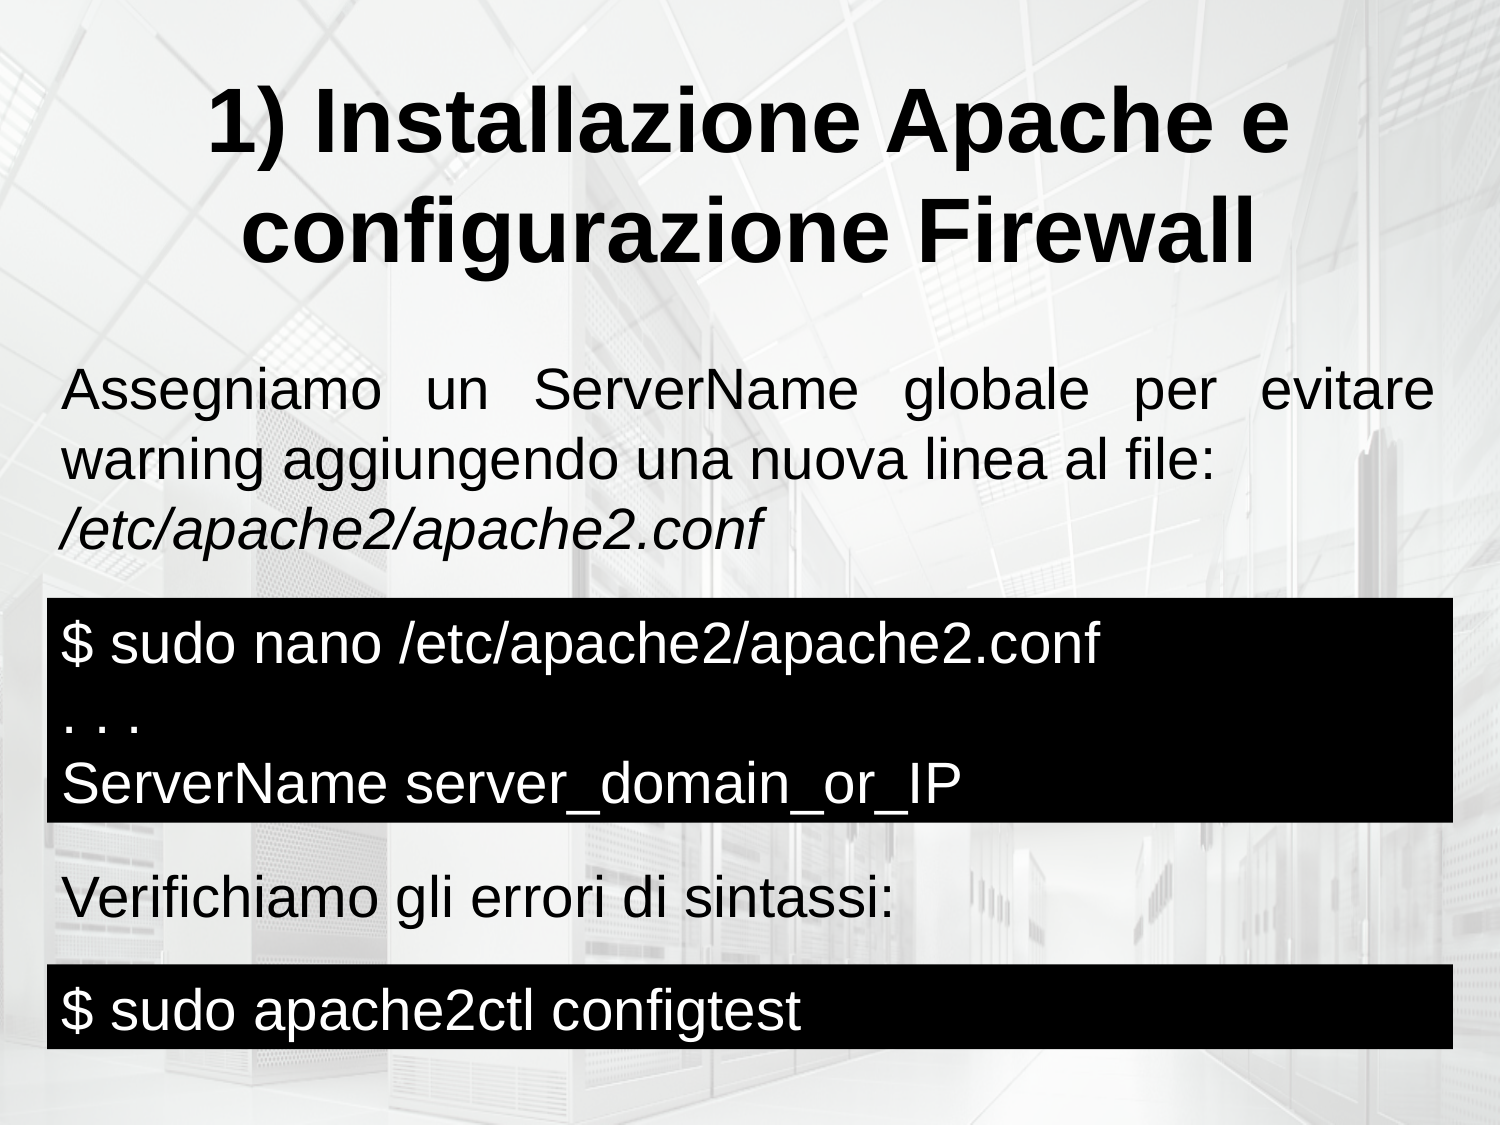

1) Installazione Apache e configurazione Firewall
Assegniamo un ServerName globale per evitare warning aggiungendo una nuova linea al file:
/etc/apache2/apache2.conf
$ sudo nano /etc/apache2/apache2.conf
. . .
ServerName server_domain_or_IP
Verifichiamo gli errori di sintassi:
$ sudo apache2ctl configtest